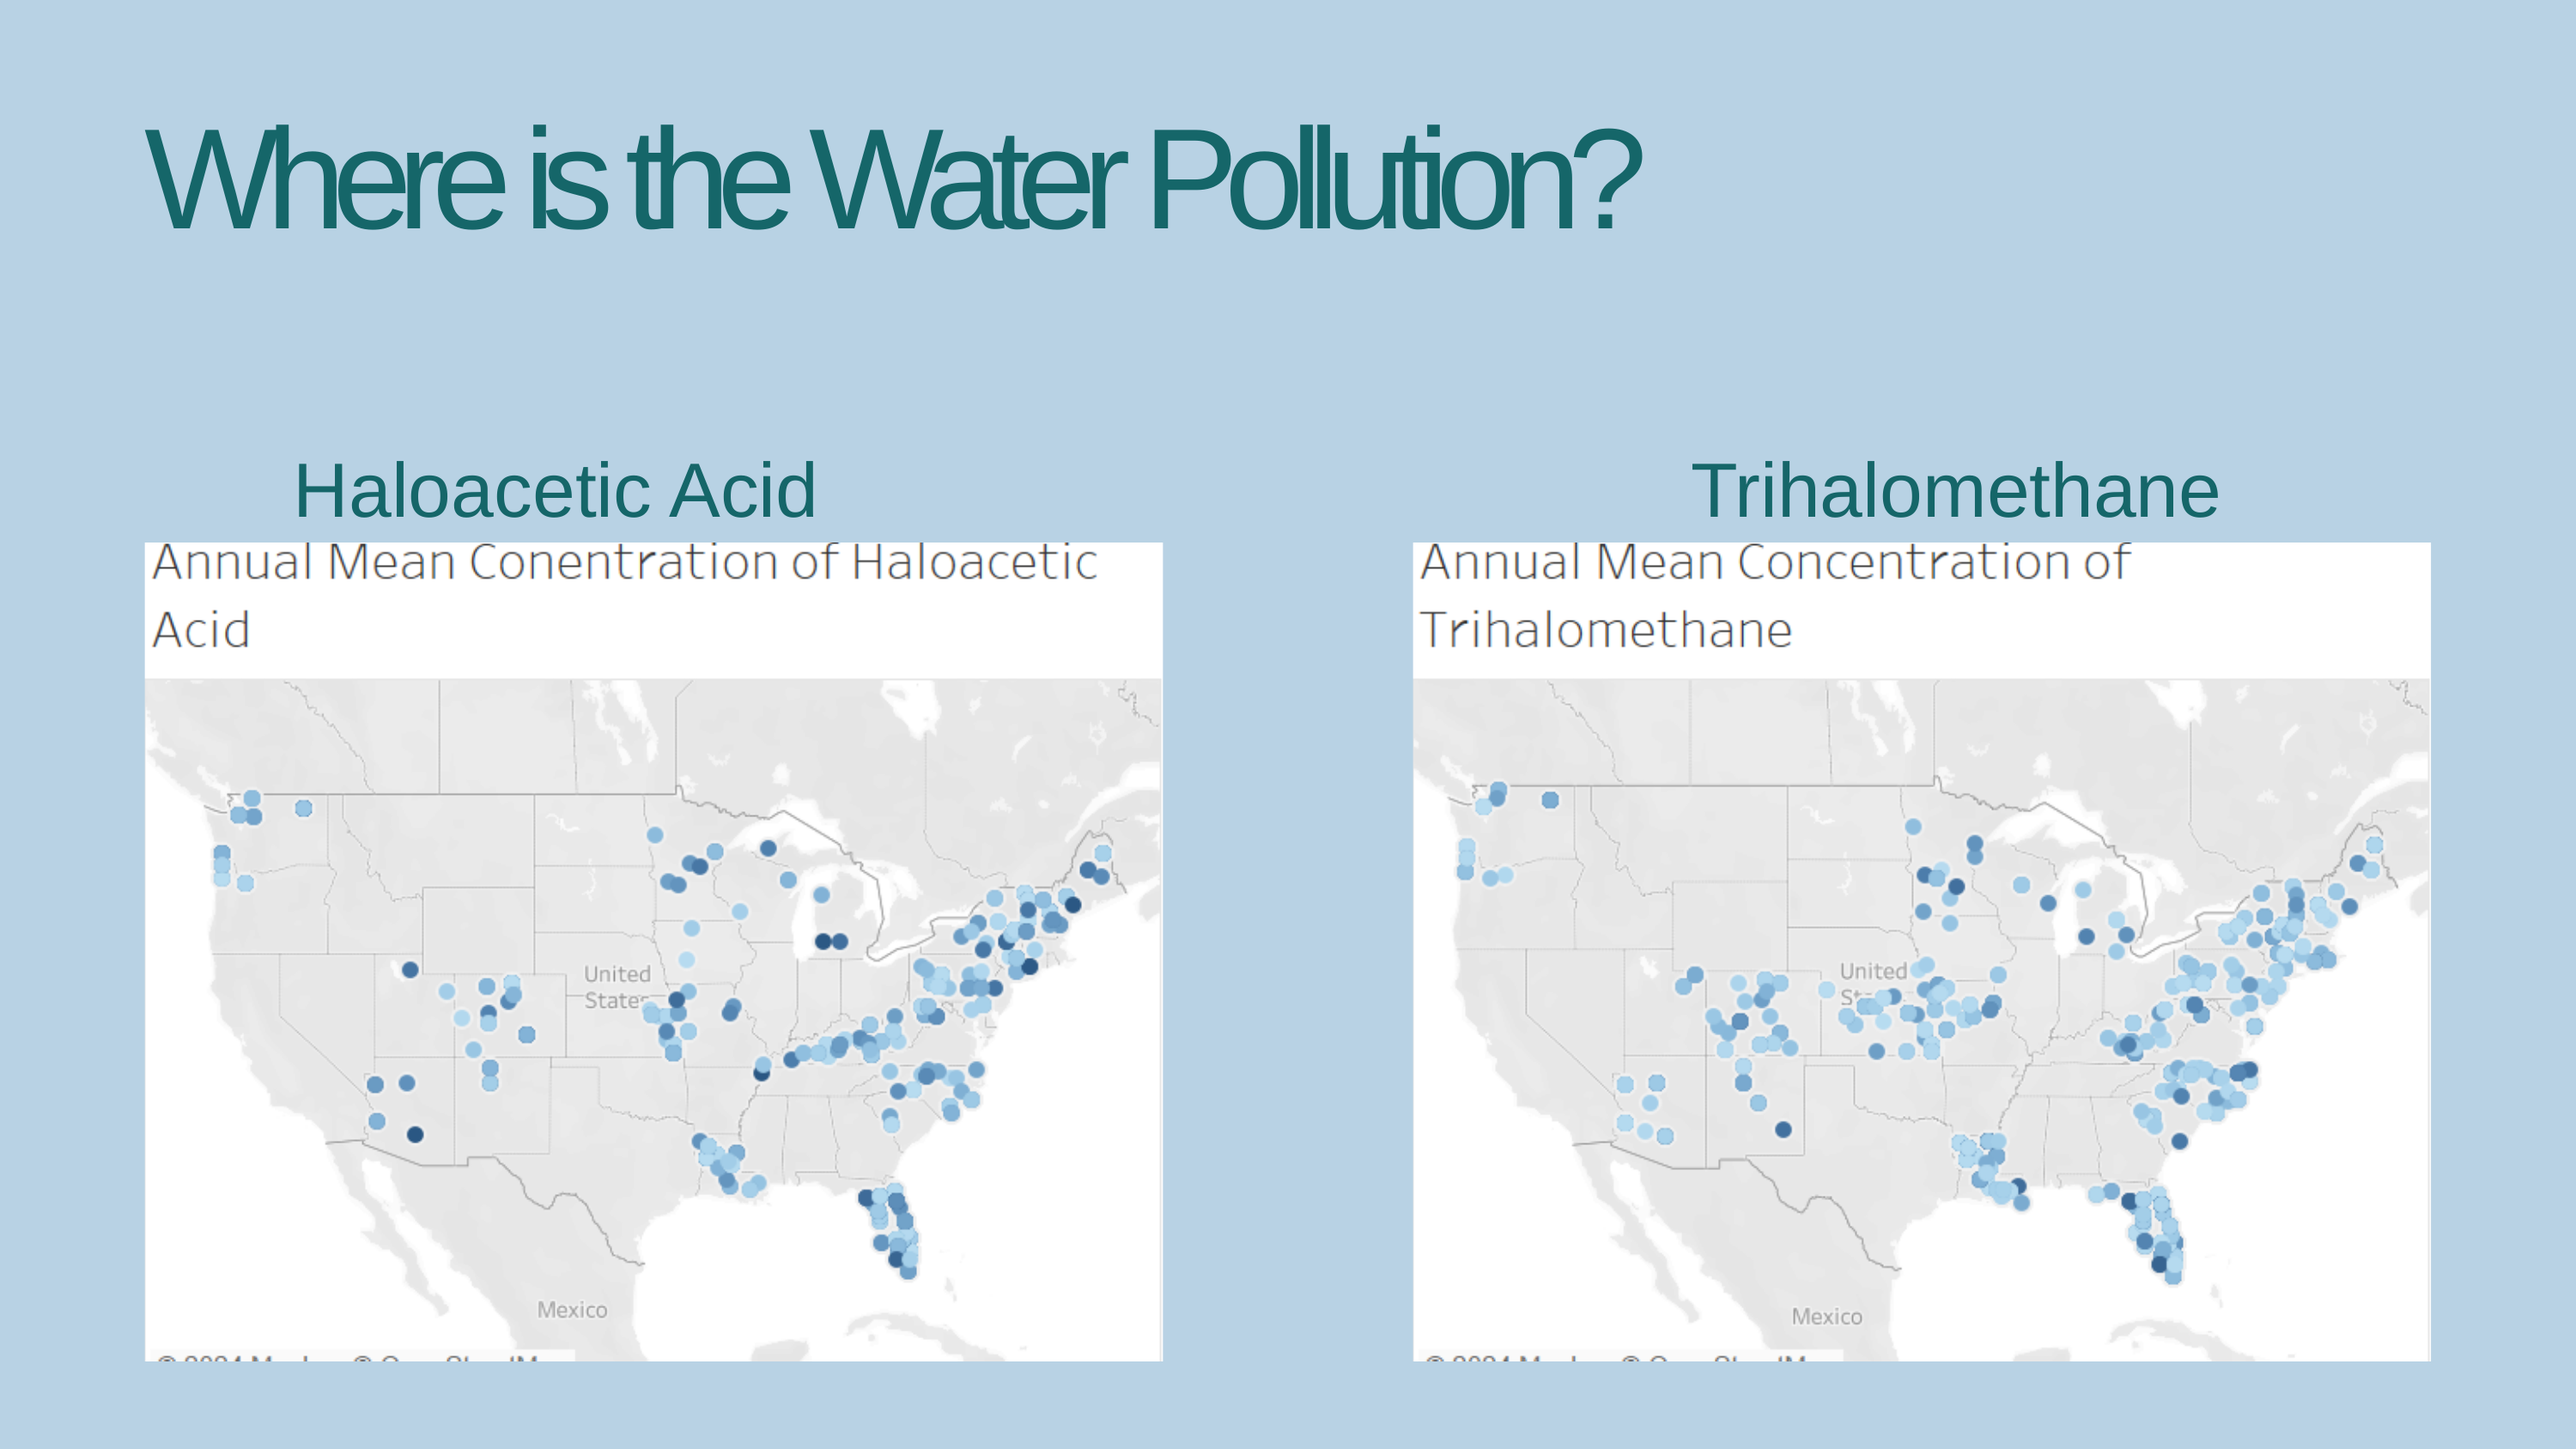

Where is the Water Pollution?
Haloacetic Acid
Trihalomethane